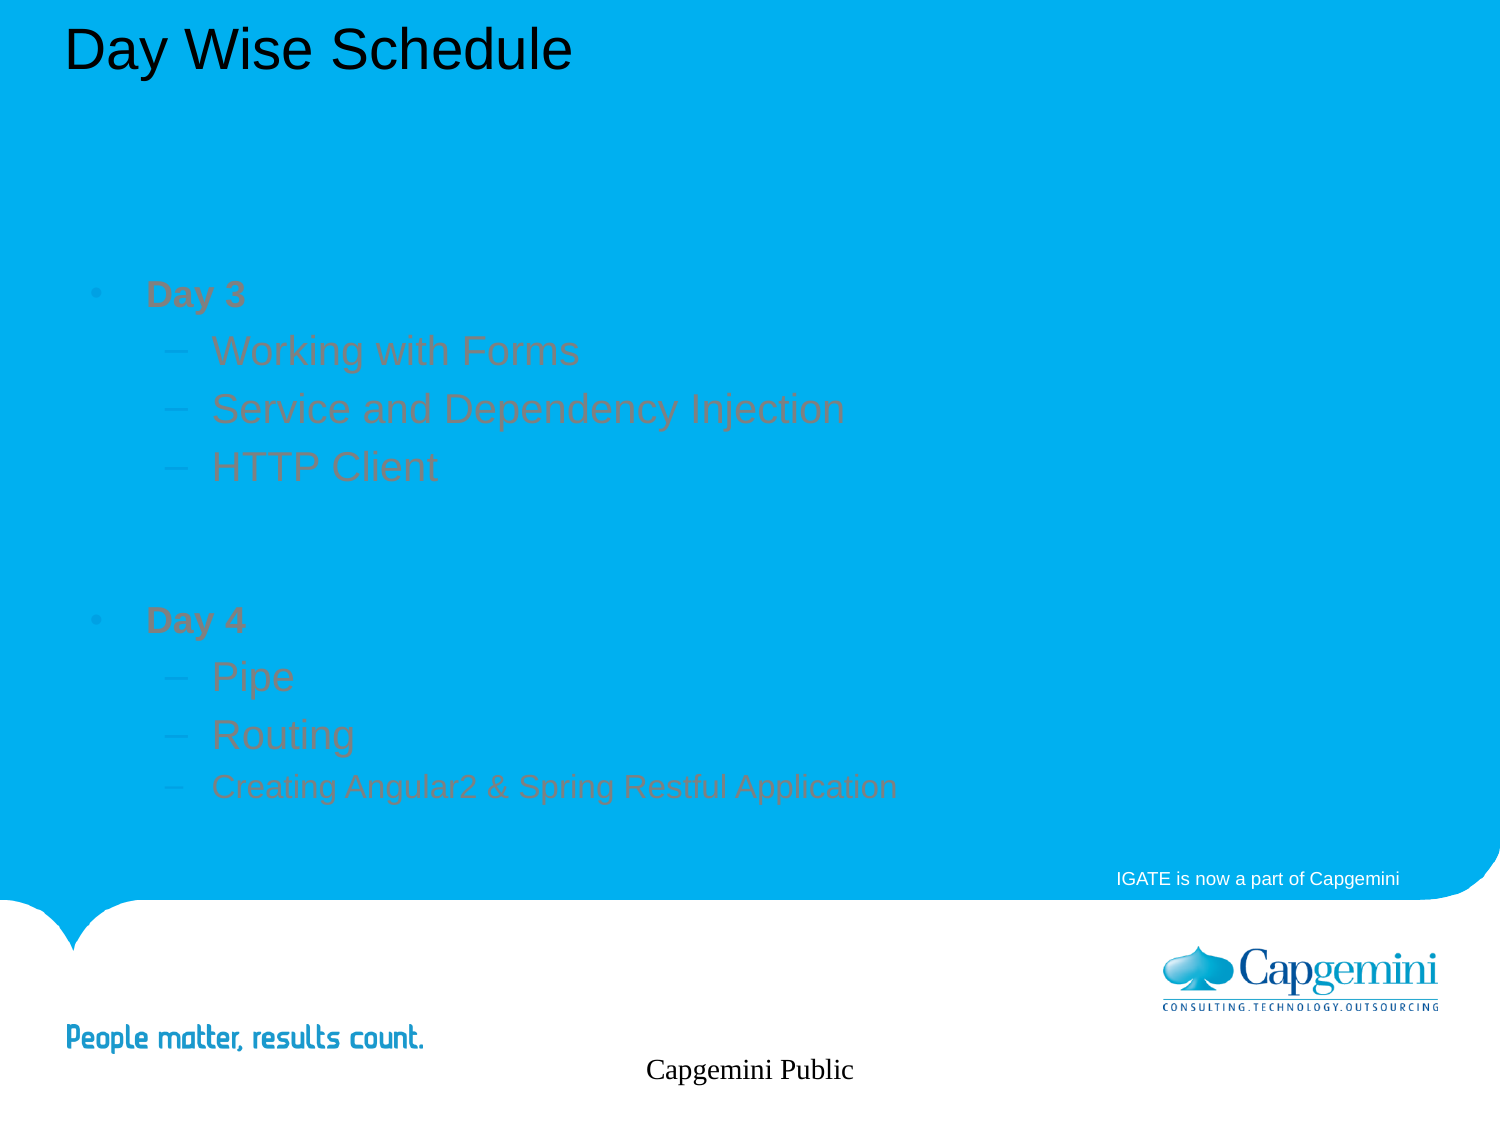

# Day Wise Schedule
Day 3
Working with Forms
Service and Dependency Injection
HTTP Client

Day 4
Pipe
Routing
Creating Angular2 & Spring Restful Application

Capgemini Public